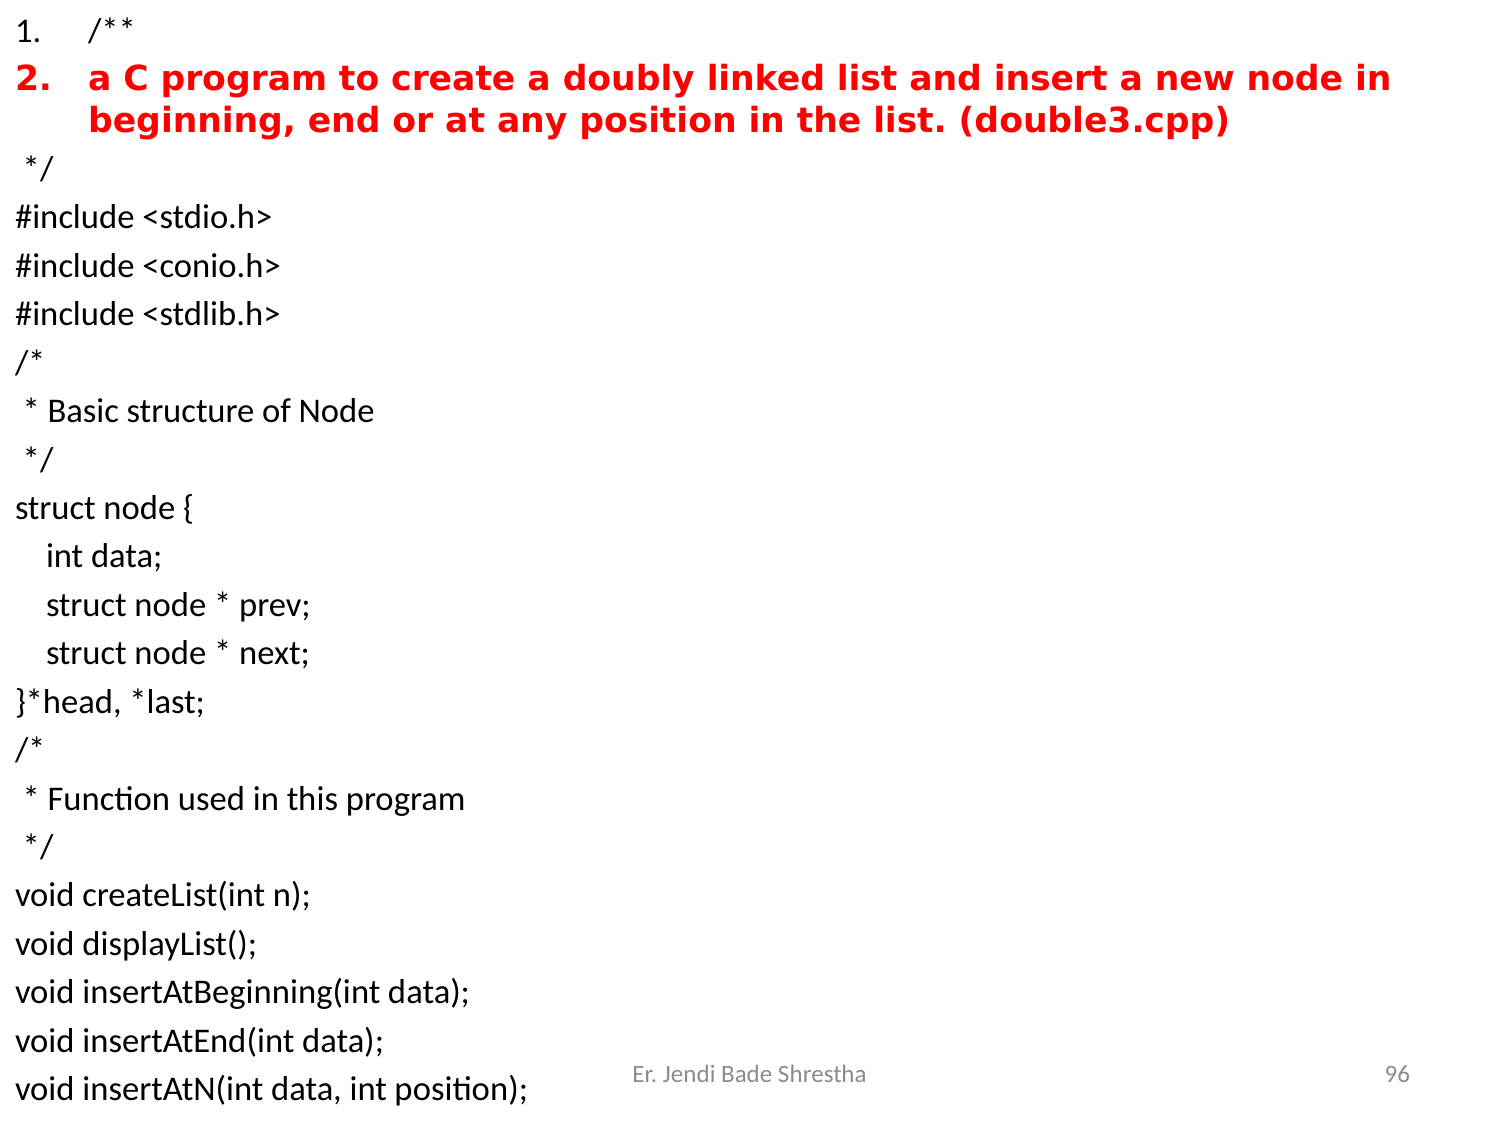

/**
a C program to create a doubly linked list and insert a new node in beginning, end or at any position in the list. (double3.cpp)
 */
#include <stdio.h>
#include <conio.h>
#include <stdlib.h>
/*
 * Basic structure of Node
 */
struct node {
    int data;
    struct node * prev;
    struct node * next;
}*head, *last;
/*
 * Function used in this program
 */
void createList(int n);
void displayList();
void insertAtBeginning(int data);
void insertAtEnd(int data);
void insertAtN(int data, int position);

Er. Jendi Bade Shrestha
96